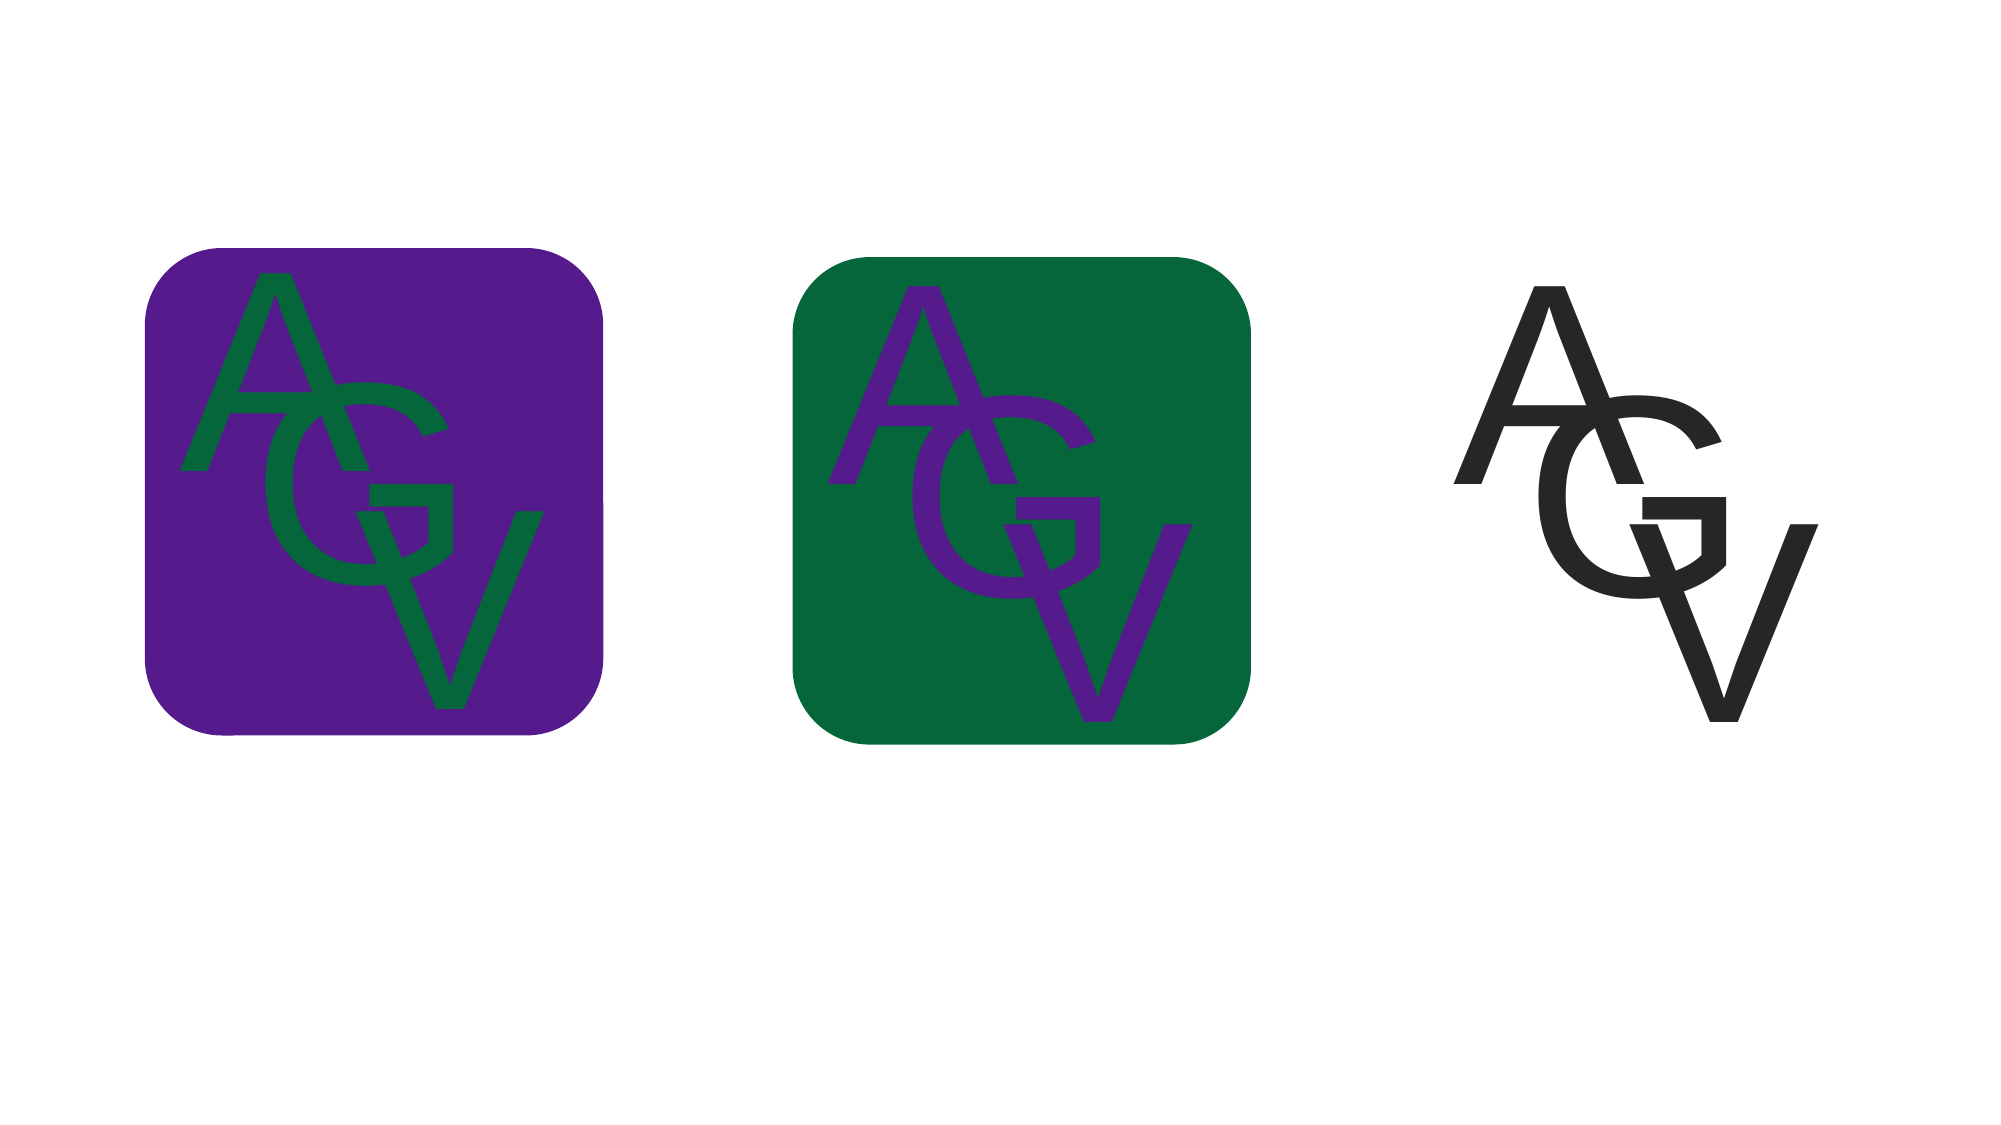

A
A
A

G
G
G
V
V
V